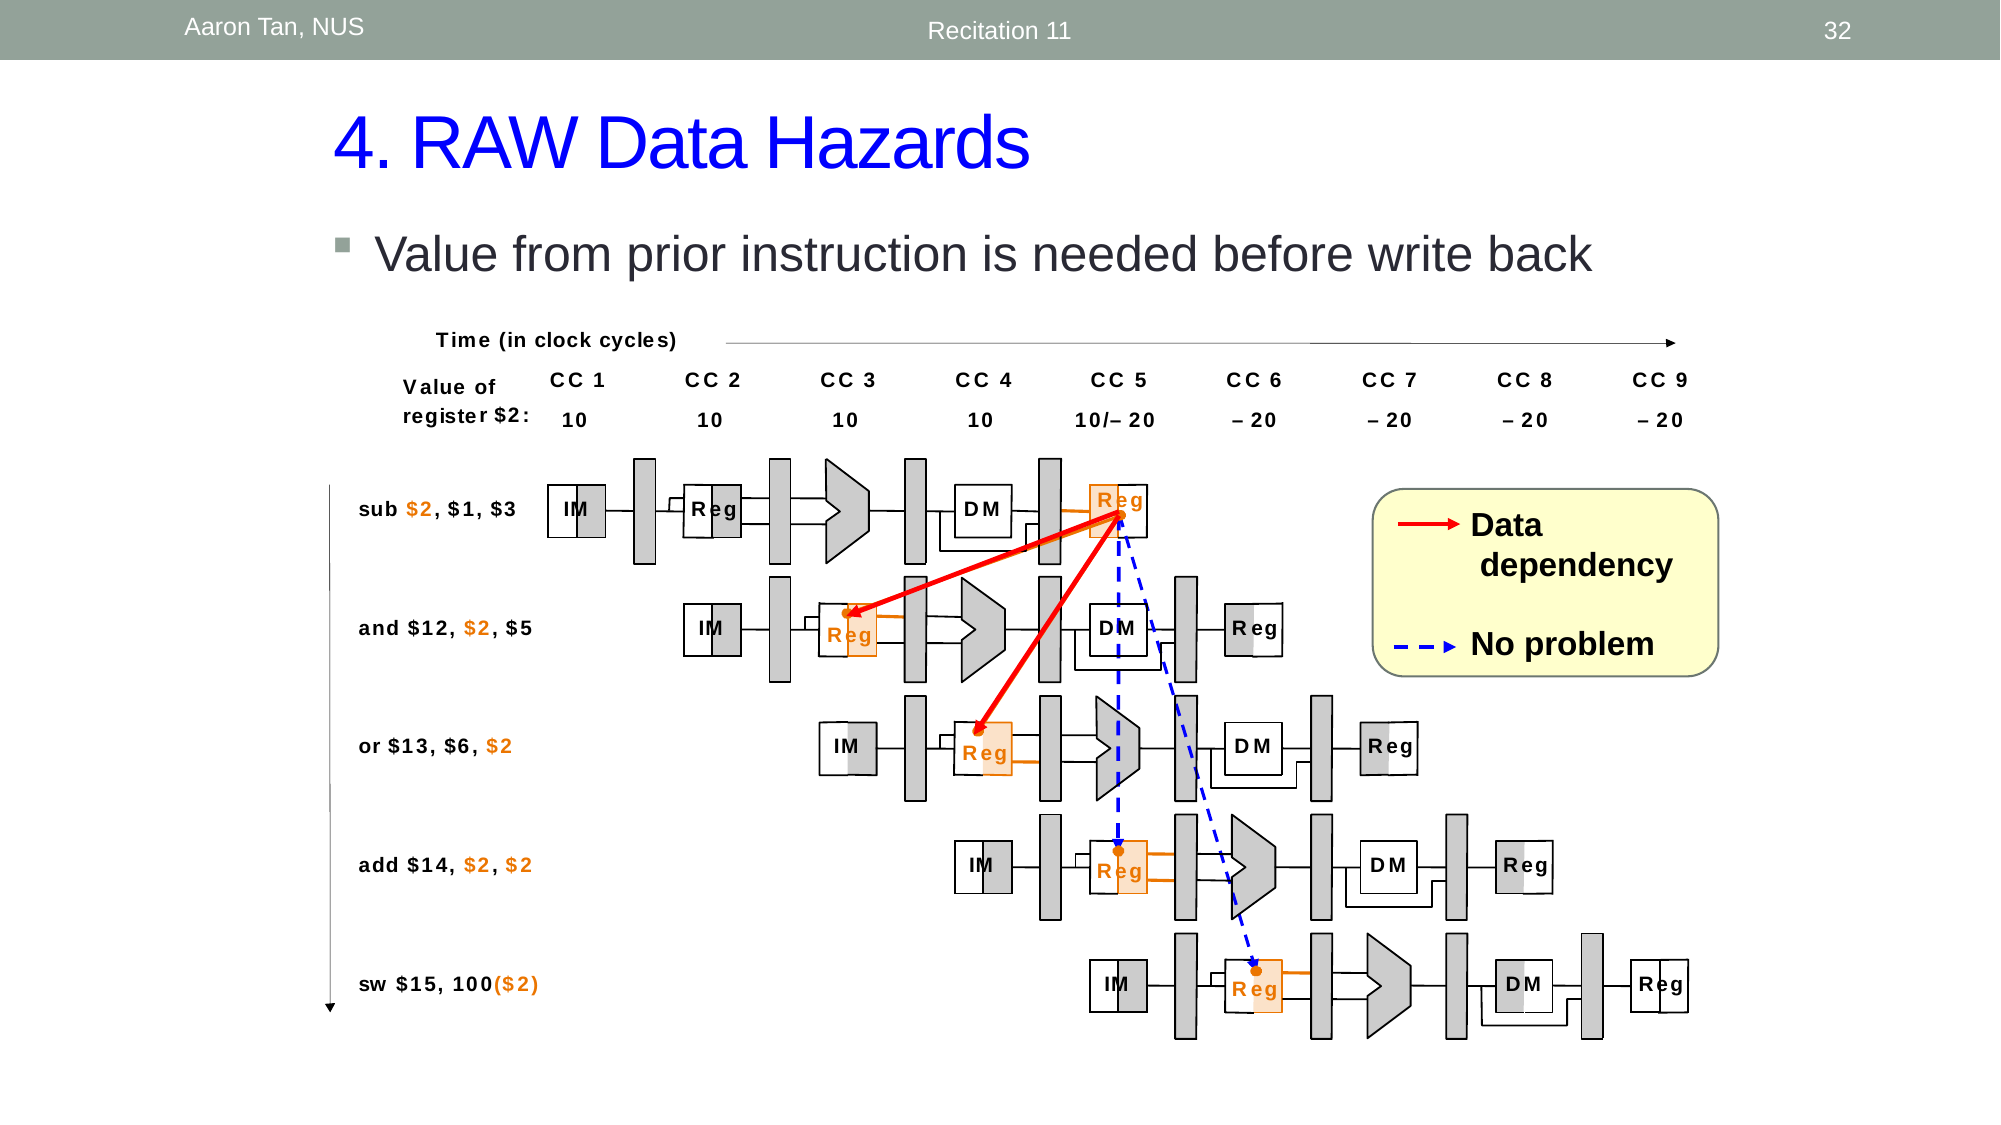

Aaron Tan, NUS
Recitation 11
32
# 4. RAW Data Hazards
Value from prior instruction is needed before write back
T
i
m
e

(
i
n

c
l
o
c
k

c
y
c
l
e
s
)

C
C

1
C
C

2
C
C

3
C
C

4
C
C

5
C
C

6
C
C

7
C
C

8
C
C

9
V
a
l
u
e

o
f

r
e
g
i
s
t
e
r

$
2
:
1
0
1
0
1
0
1
0
1
0
/
–
2
0
–
2
0
–
2
0
–
2
0
–
2
0

R
e
g
s
u
b

$
2
,

$
1
,

$
3
I
M
R
e
g
D
M

a
n
d

$
1
2
,

$
2
,

$
5
I
M
D
M
R
e
g

R
e
g

I
M
D
M
R
e
g
o
r

$
1
3
,

$
6
,

$
2

R
e
g

a
d
d

$
1
4
,

$
2
,

$
2
I
M
D
M
R
e
g

R
e
g

s
w

$
1
5
,

1
0
0
(
$
2
)
I
M
D
M
R
e
g

R
e
g

        Data
         dependency
        No problem